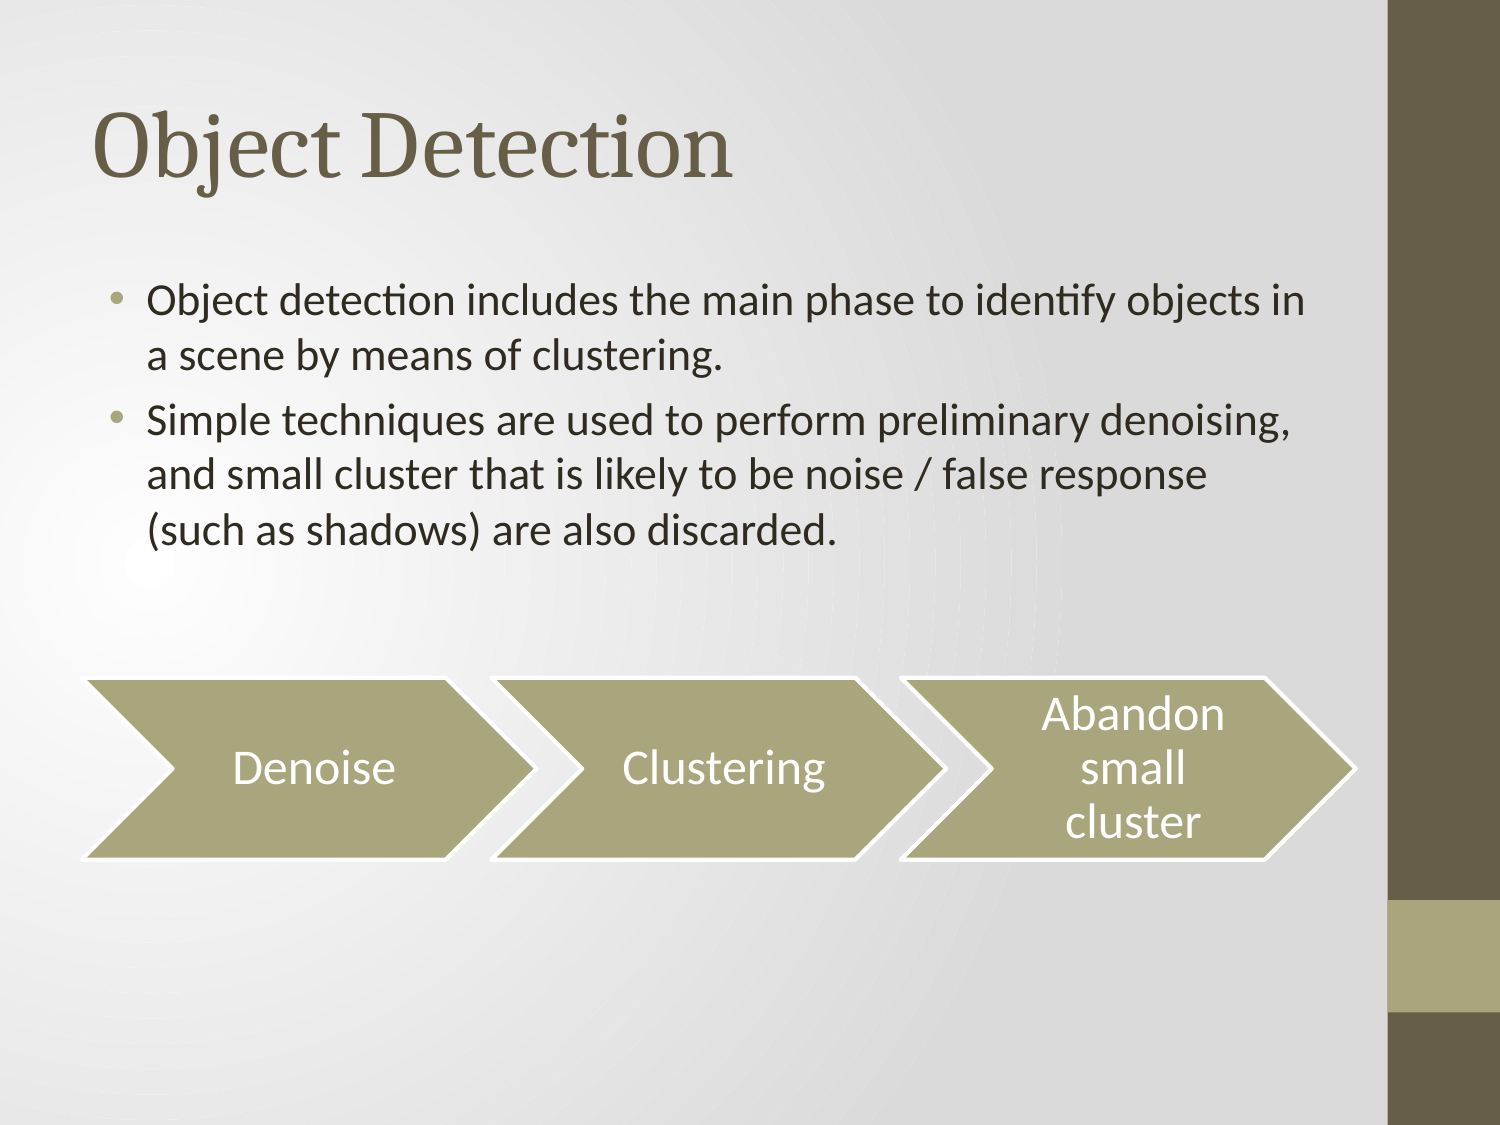

# Object Detection
Object detection includes the main phase to identify objects in a scene by means of clustering.
Simple techniques are used to perform preliminary denoising, and small cluster that is likely to be noise / false response (such as shadows) are also discarded.
Denoise
Clustering
Abandon small cluster